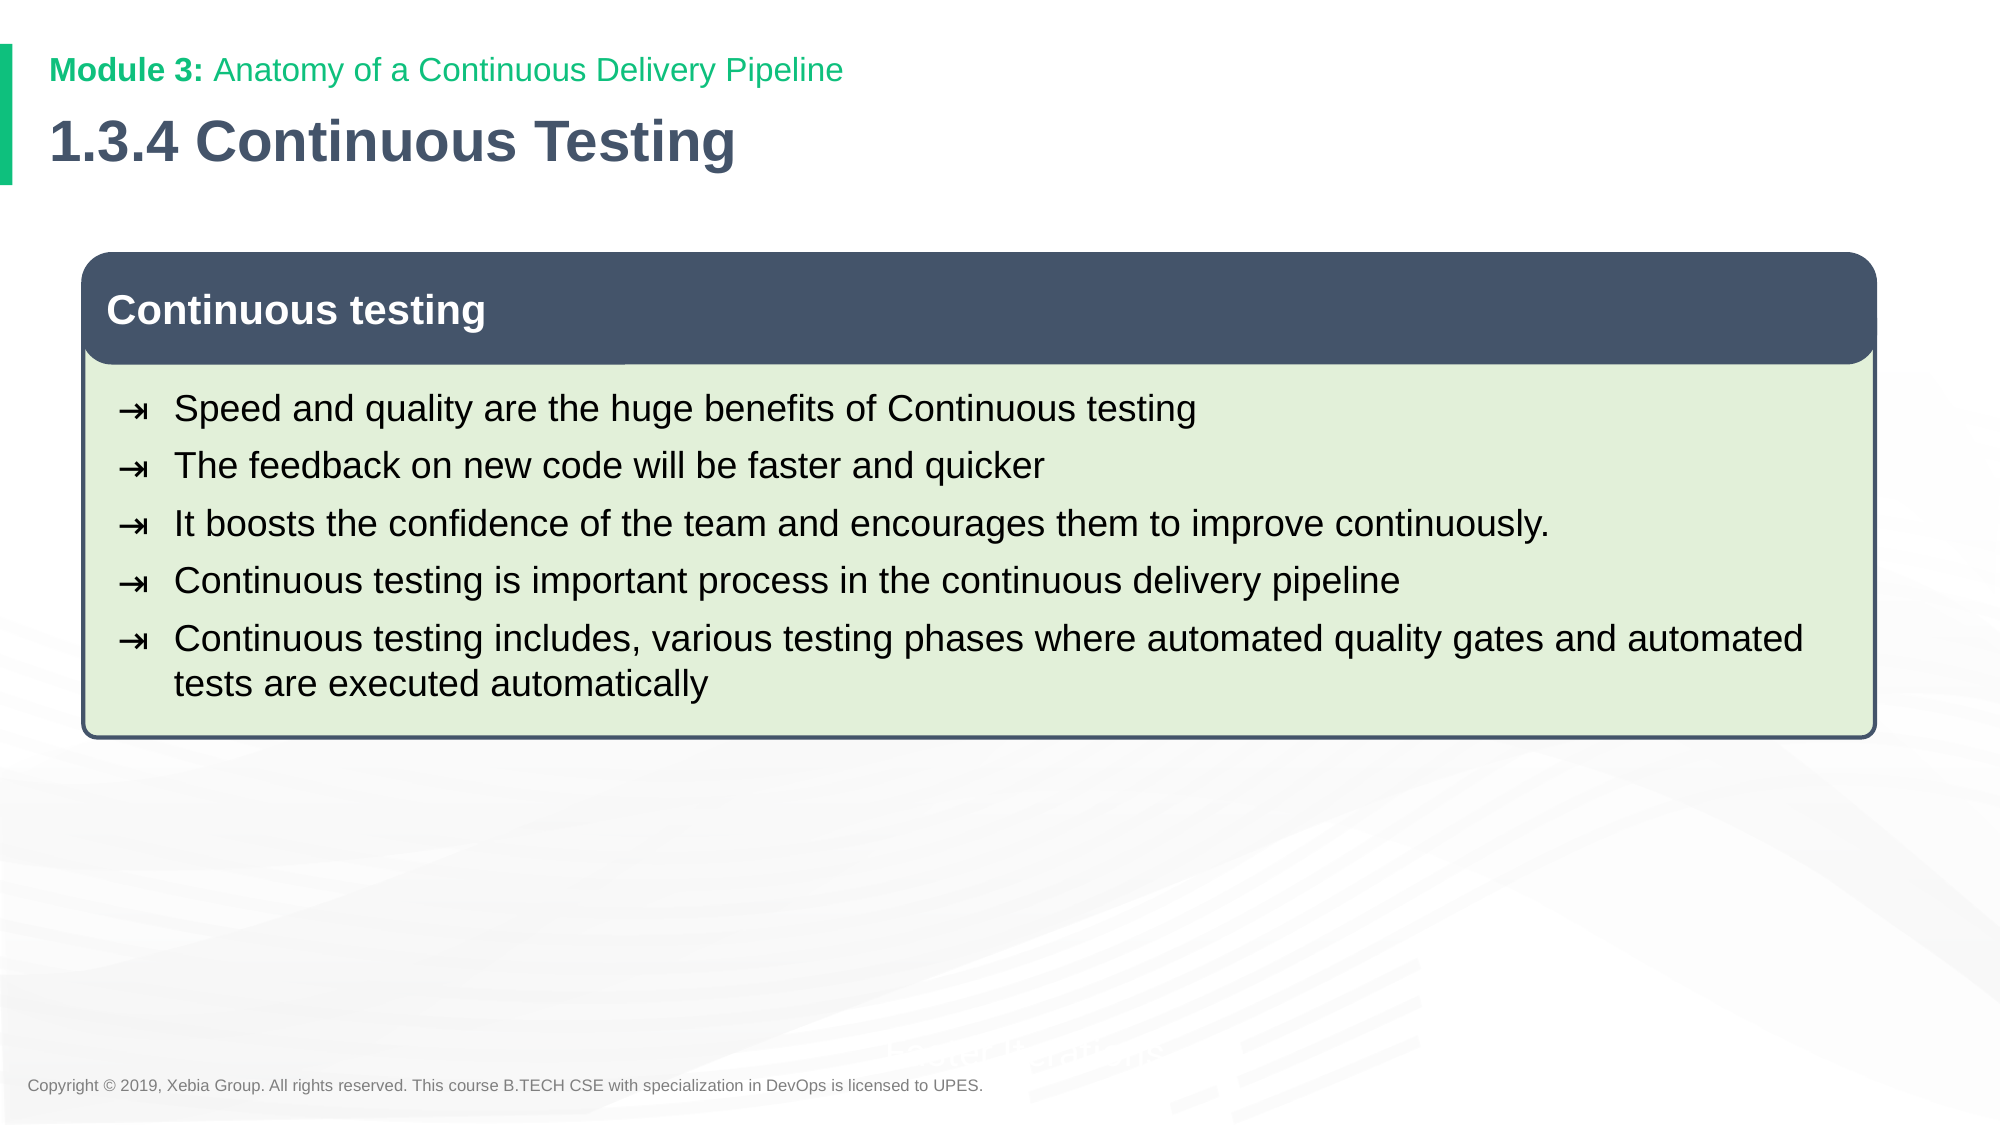

# 1.3.4 Continuous Testing

Continuous testing
Speed and quality are the huge benefits of Continuous testing
The feedback on new code will be faster and quicker
It boosts the confidence of the team and encourages them to improve continuously.
Continuous testing is important process in the continuous delivery pipeline
Continuous testing includes, various testing phases where automated quality gates and automated tests are executed automatically
Faster Iterations